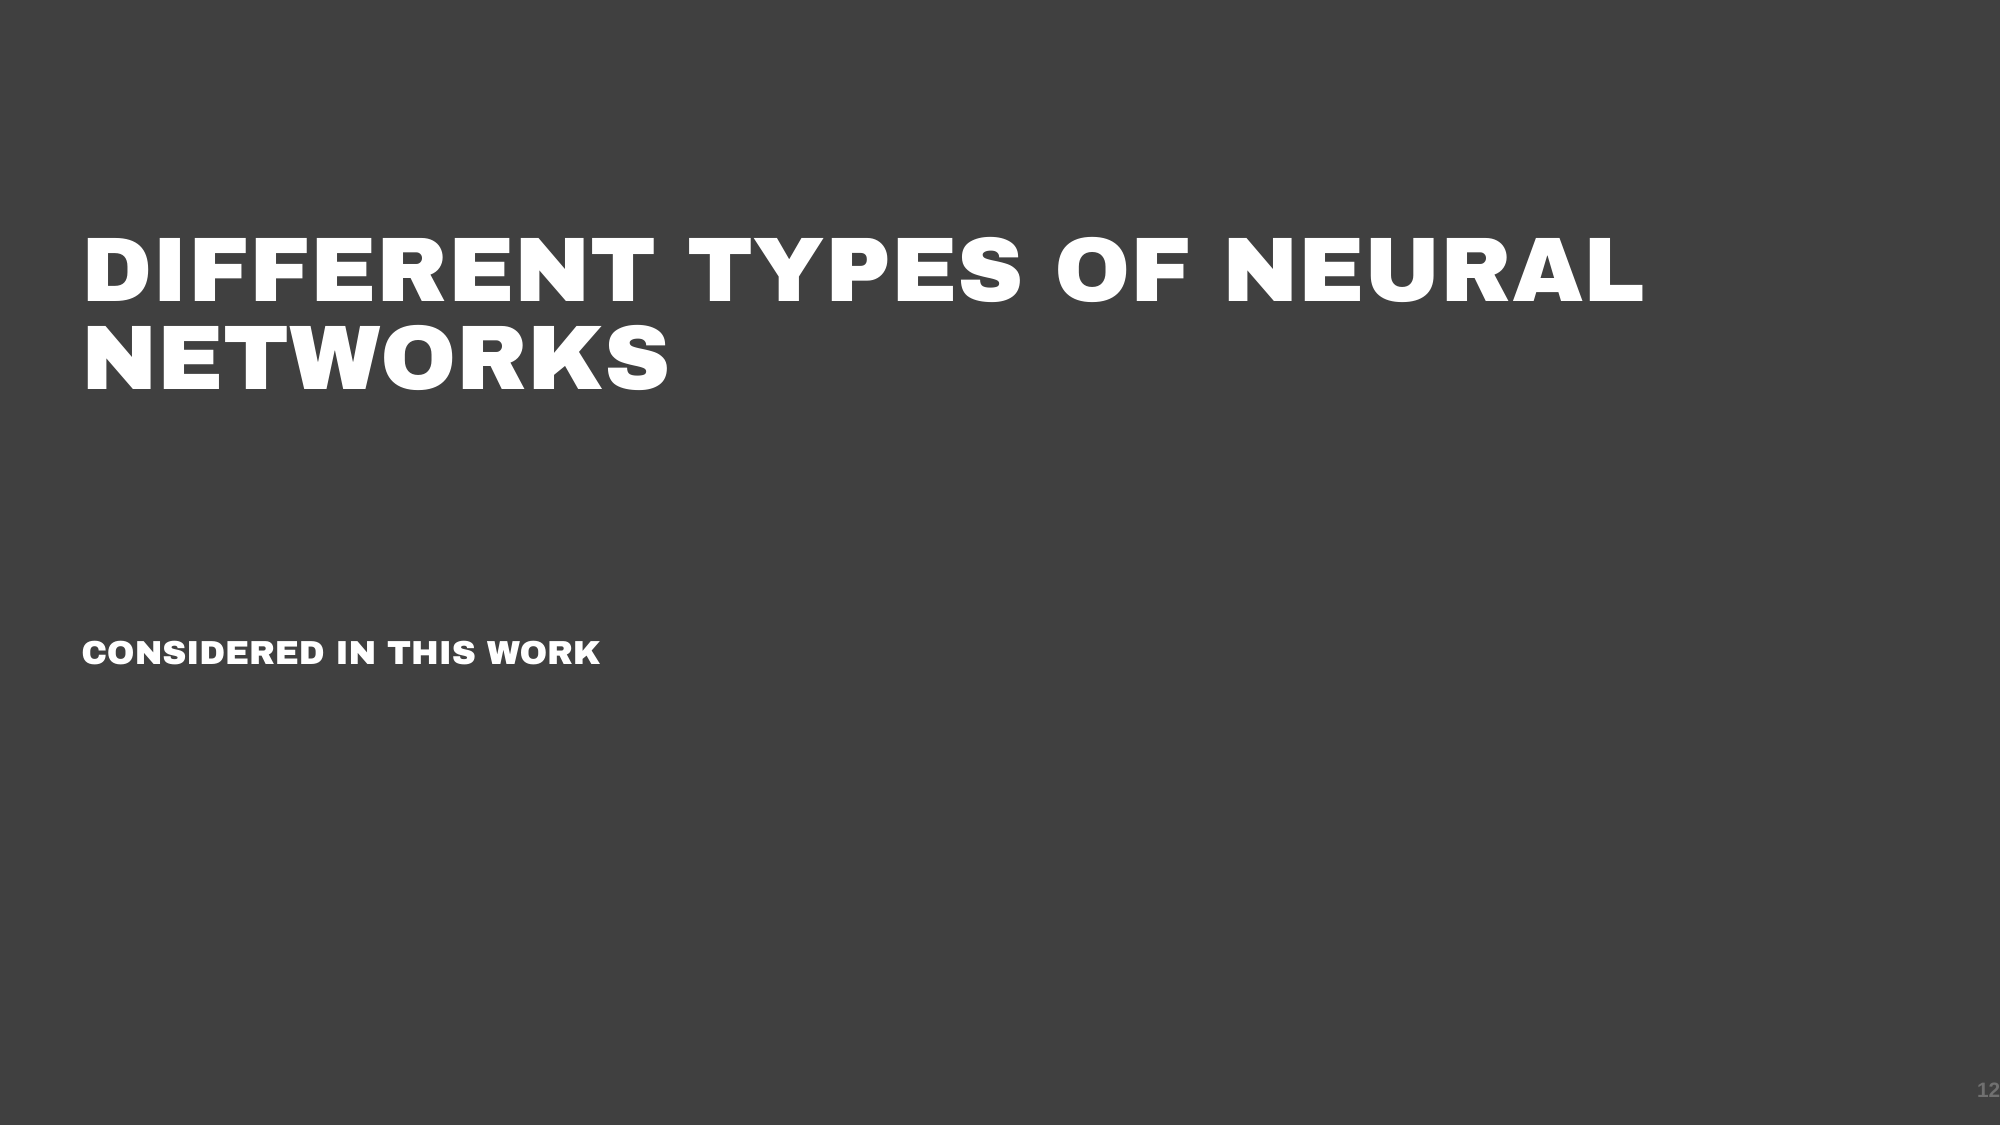

# Different types of Neural networks
considered in this work
12